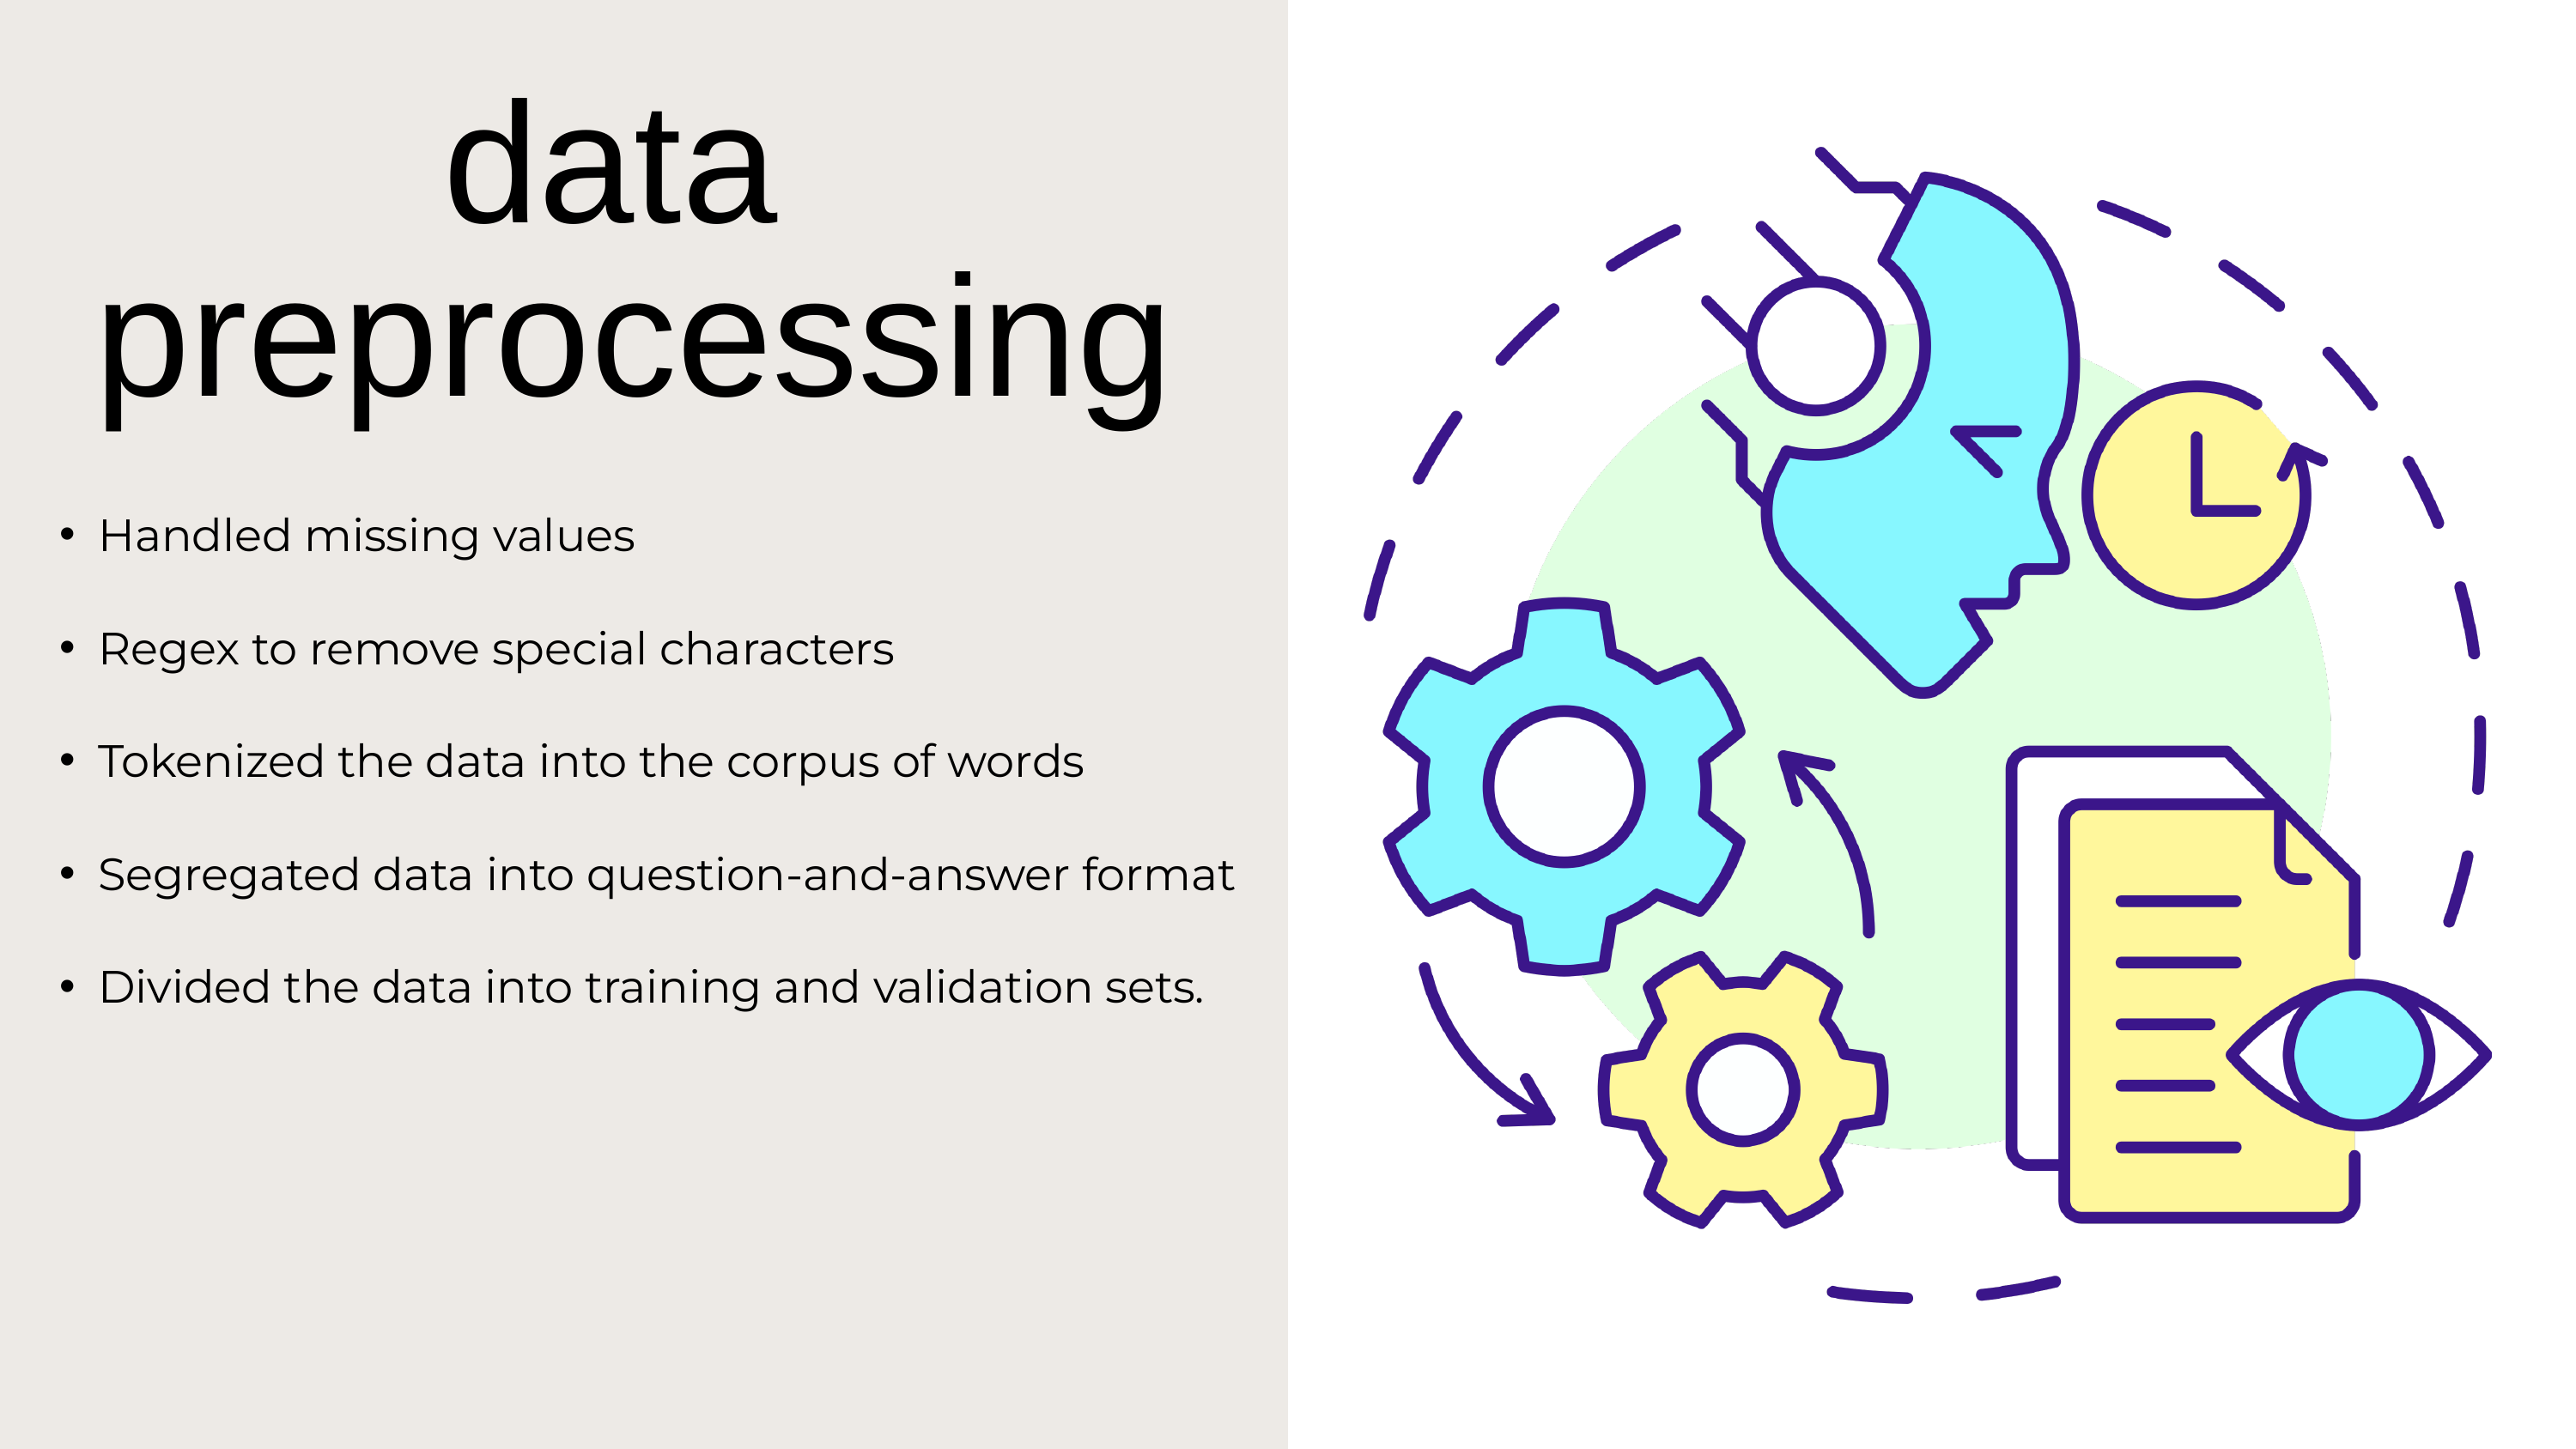

data
preprocessing

Handled missing values
Regex to remove special characters
Tokenized the data into the corpus of words
Segregated data into question-and-answer format
Divided the data into training and validation sets.